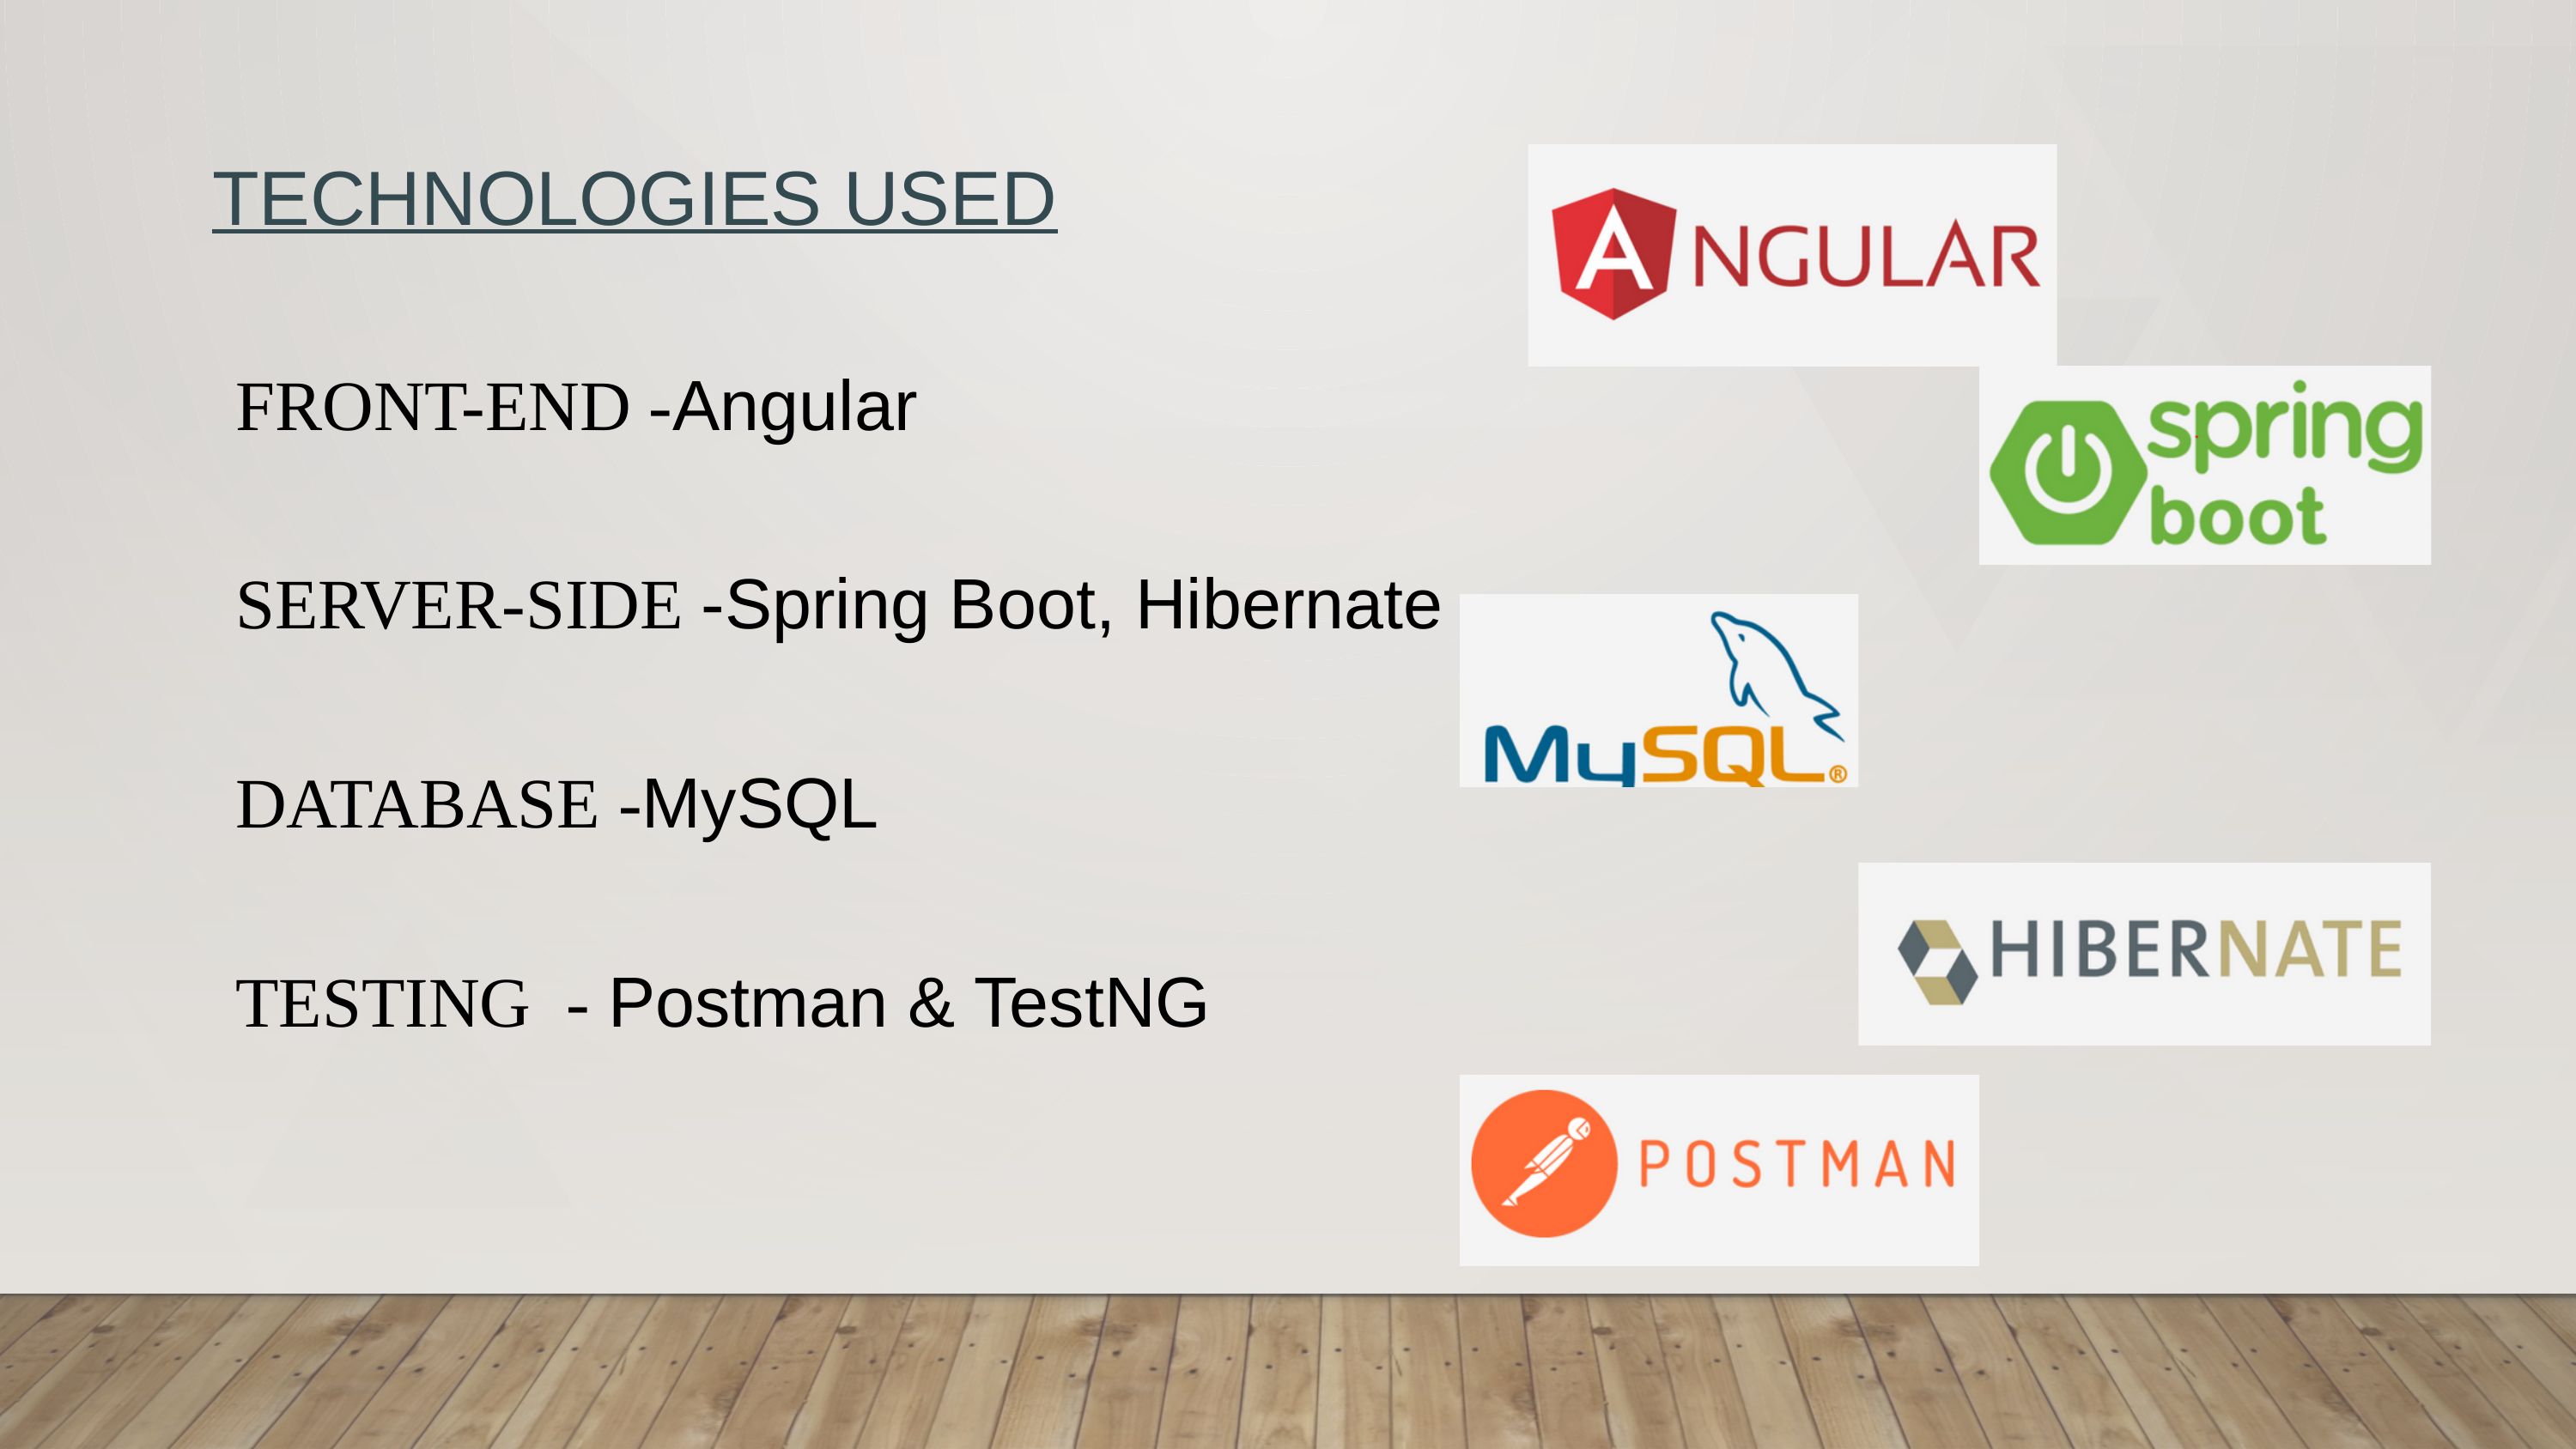

TECHNOLOGIES USED

FRONT-END -Angular

SERVER-SIDE -Spring Boot, Hibernate

DATABASE -MySQL

TESTING  - Postman & TestNG